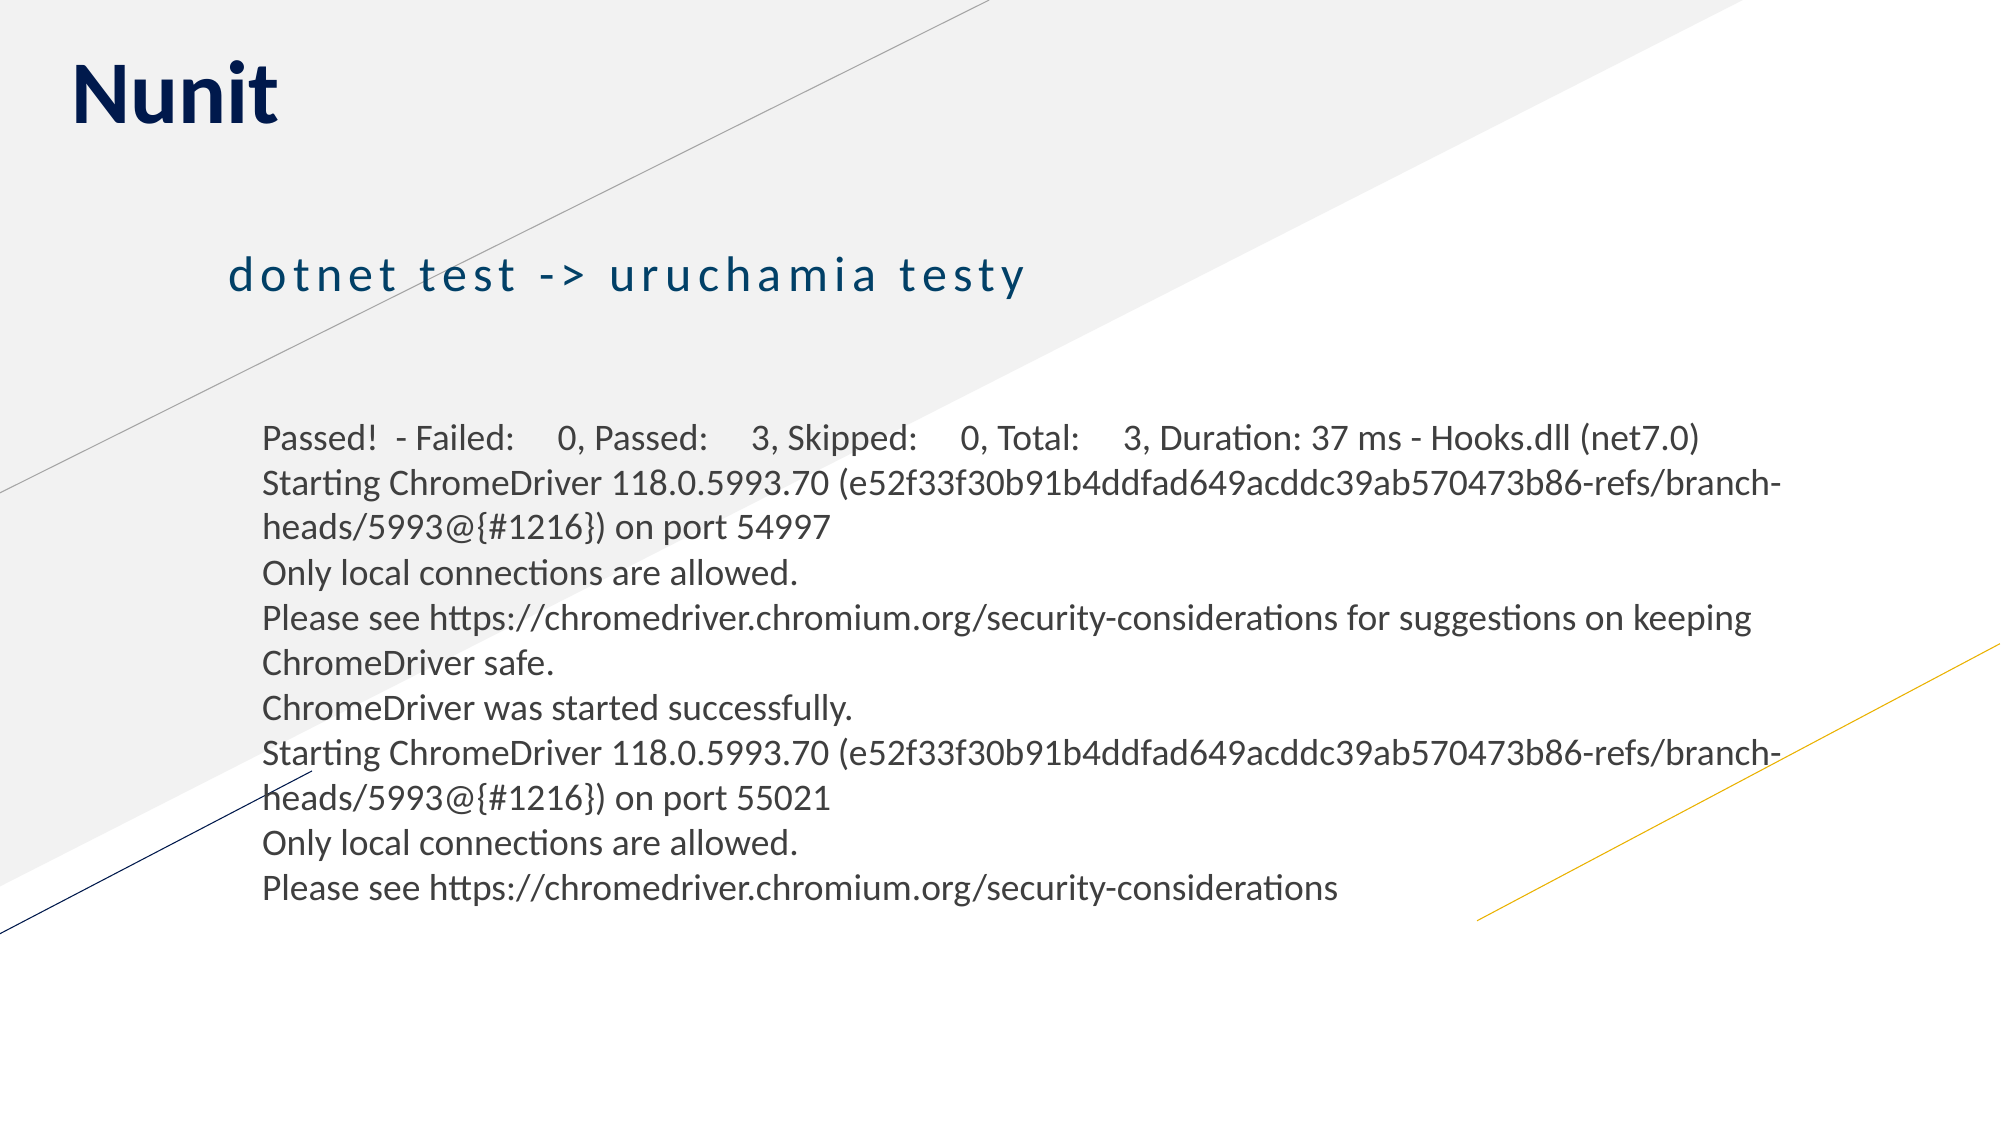

# Nunit
dotnet test -> uruchamia testy
Passed!  - Failed:     0, Passed:     3, Skipped:     0, Total:     3, Duration: 37 ms - Hooks.dll (net7.0)
Starting ChromeDriver 118.0.5993.70 (e52f33f30b91b4ddfad649acddc39ab570473b86-refs/branch-heads/5993@{#1216}) on port 54997
Only local connections are allowed.
Please see https://chromedriver.chromium.org/security-considerations for suggestions on keeping ChromeDriver safe.
ChromeDriver was started successfully.
Starting ChromeDriver 118.0.5993.70 (e52f33f30b91b4ddfad649acddc39ab570473b86-refs/branch-heads/5993@{#1216}) on port 55021
Only local connections are allowed.
Please see https://chromedriver.chromium.org/security-considerations